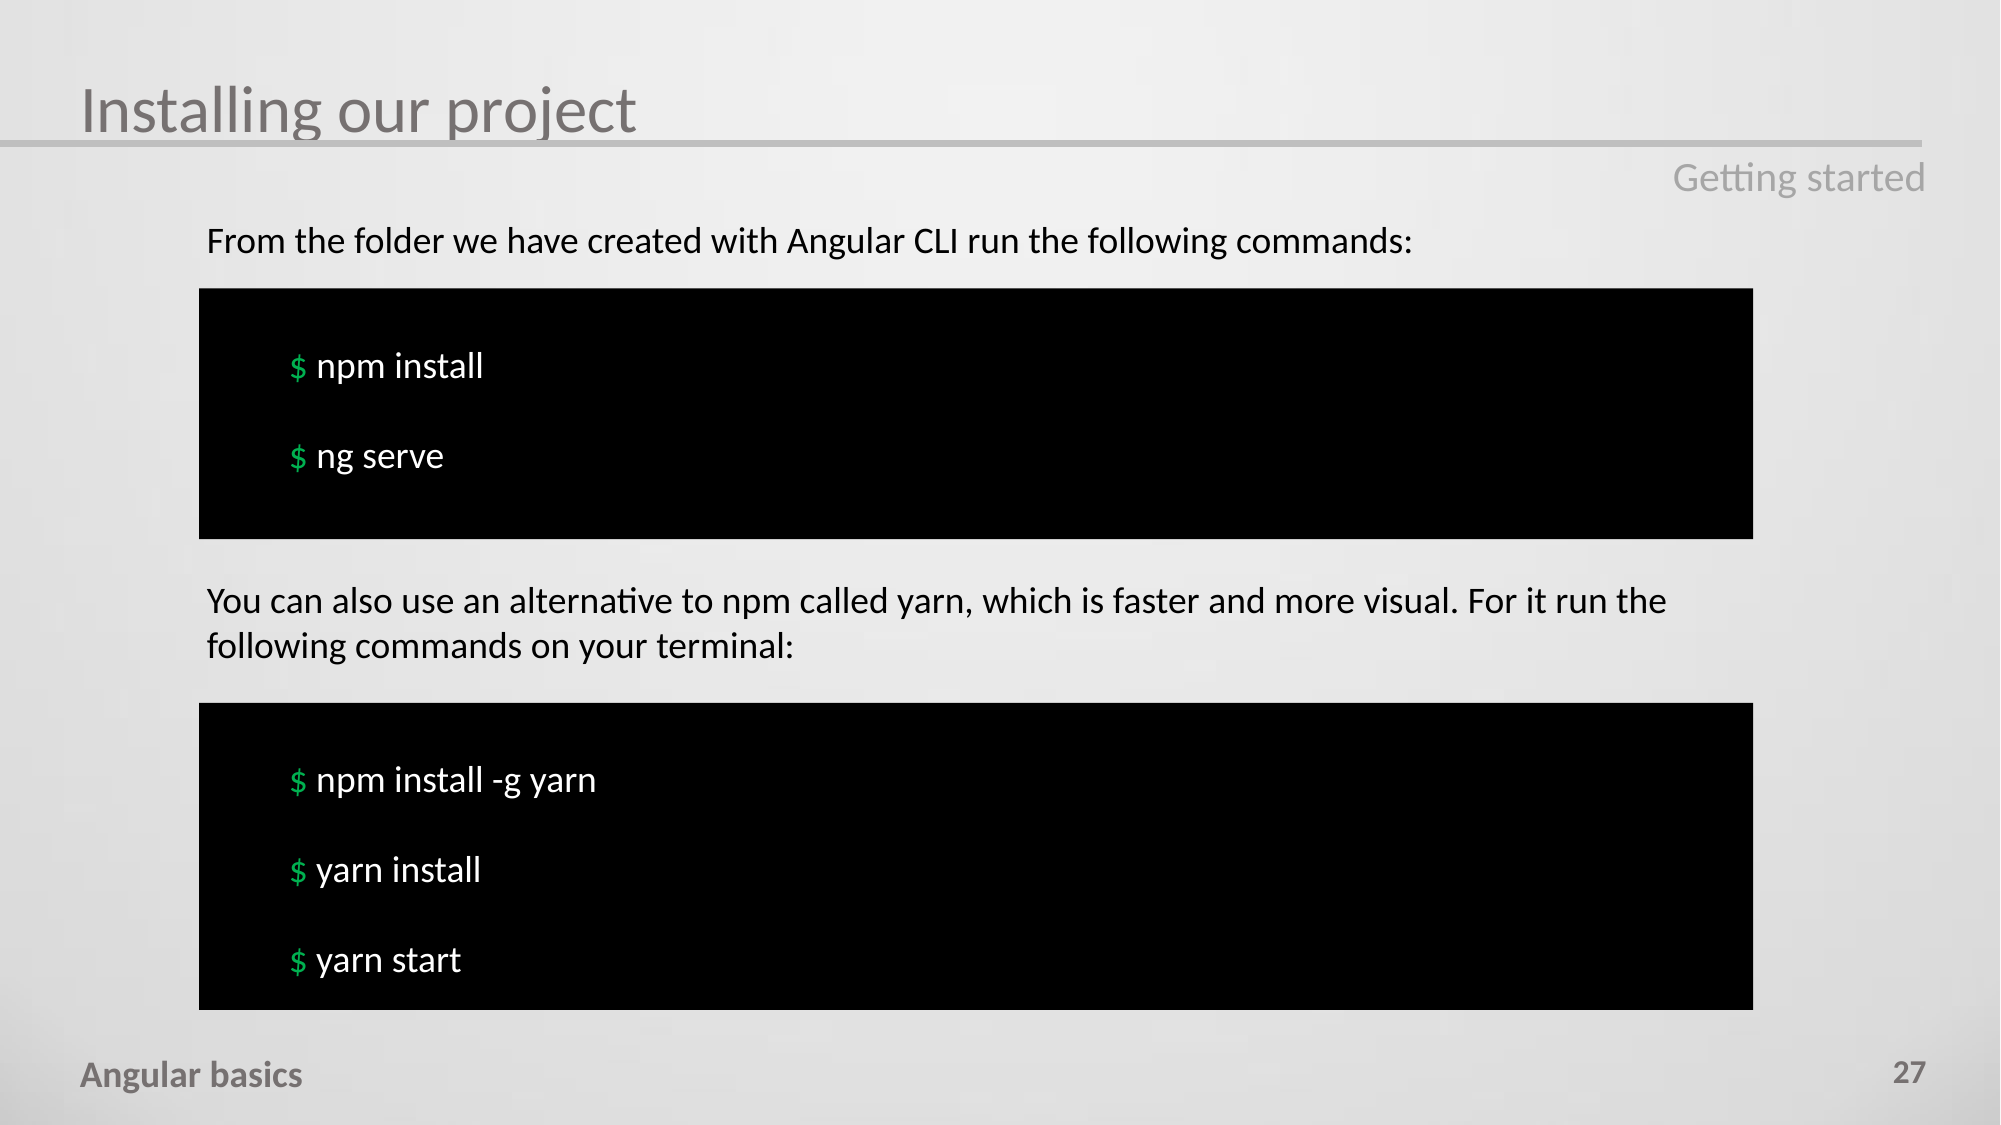

Installing our project
Getting started
From the folder we have created with Angular CLI run the following commands:

You can also use an alternative to npm called yarn, which is faster and more visual. For it run the following commands on your terminal:

$ npm install

$ ng serve

$ npm install -g yarn

$ yarn install

$ yarn start
27
Angular basics